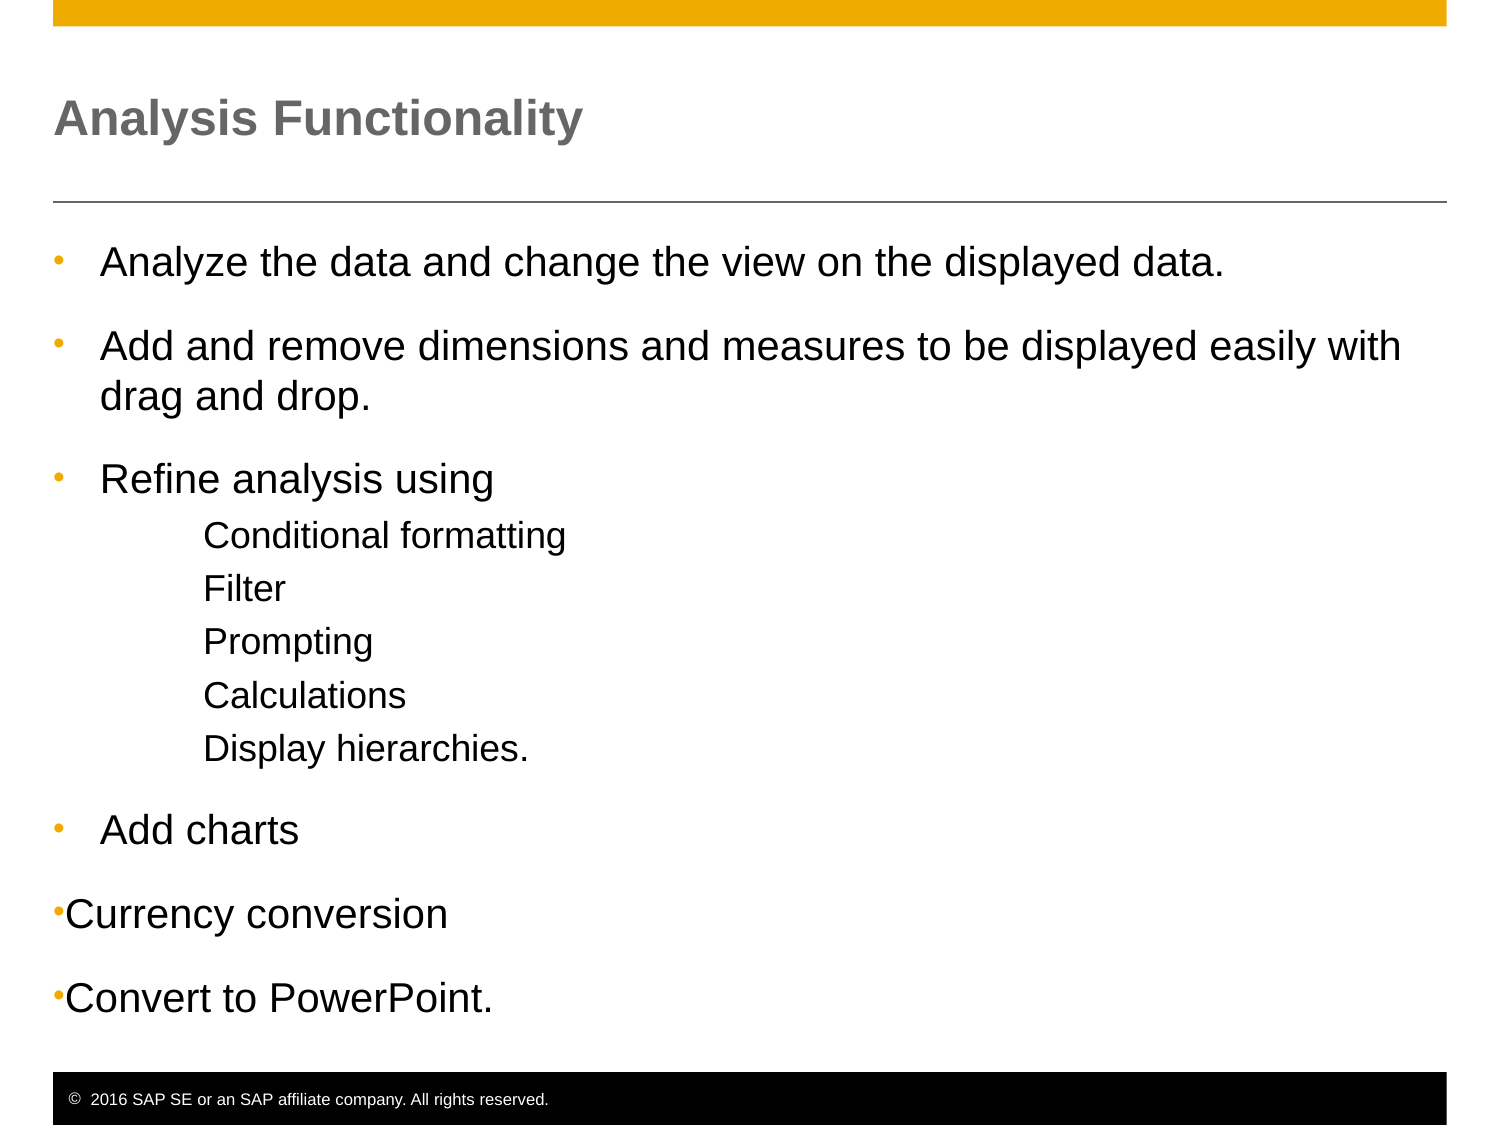

# Analysis Functionality
Analyze the data and change the view on the displayed data.
Add and remove dimensions and measures to be displayed easily with drag and drop.
Refine analysis using
	Conditional formatting
	Filter
	Prompting
	Calculations
	Display hierarchies.
Add charts
Currency conversion
Convert to PowerPoint.